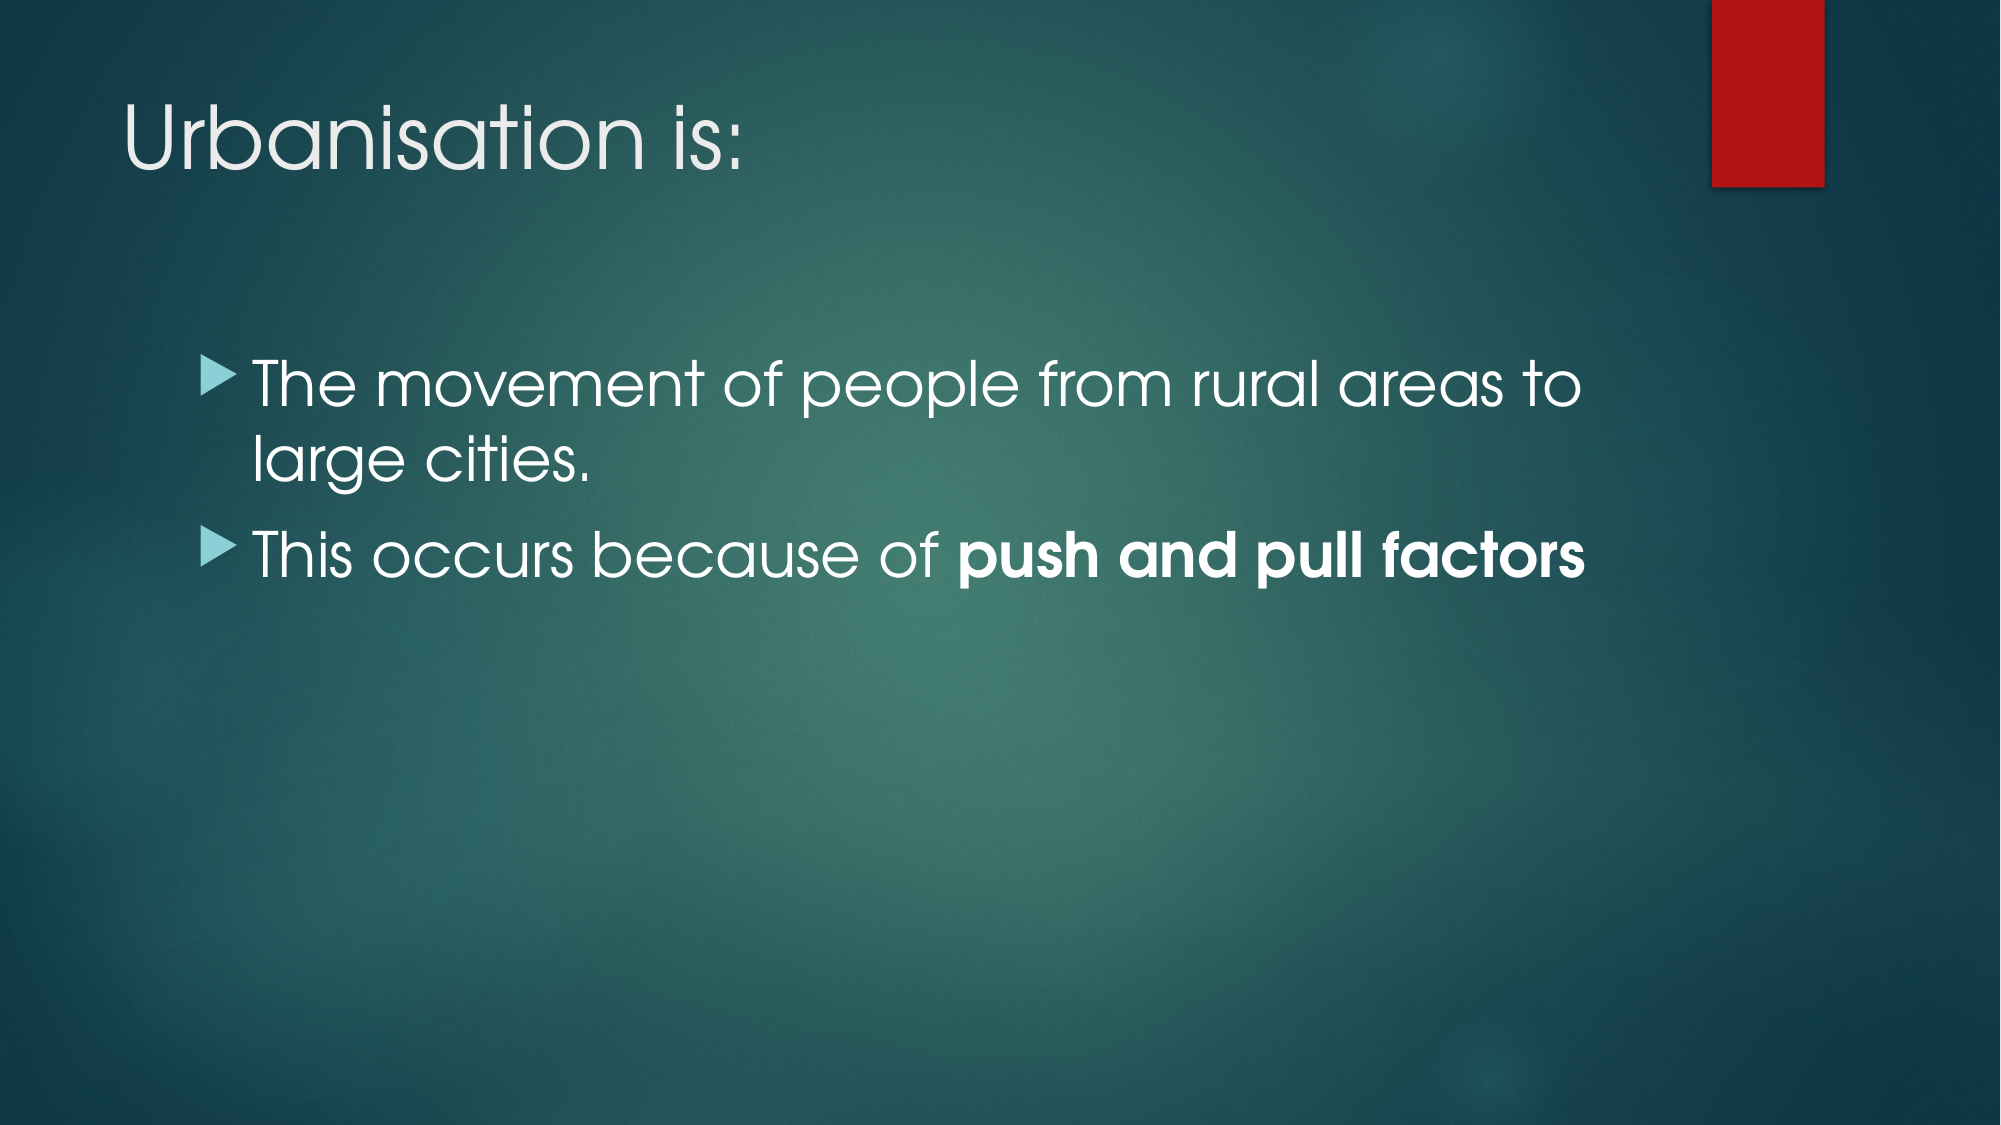

# Urbanisation is:
The movement of people from rural areas to large cities.
This occurs because of push and pull factors